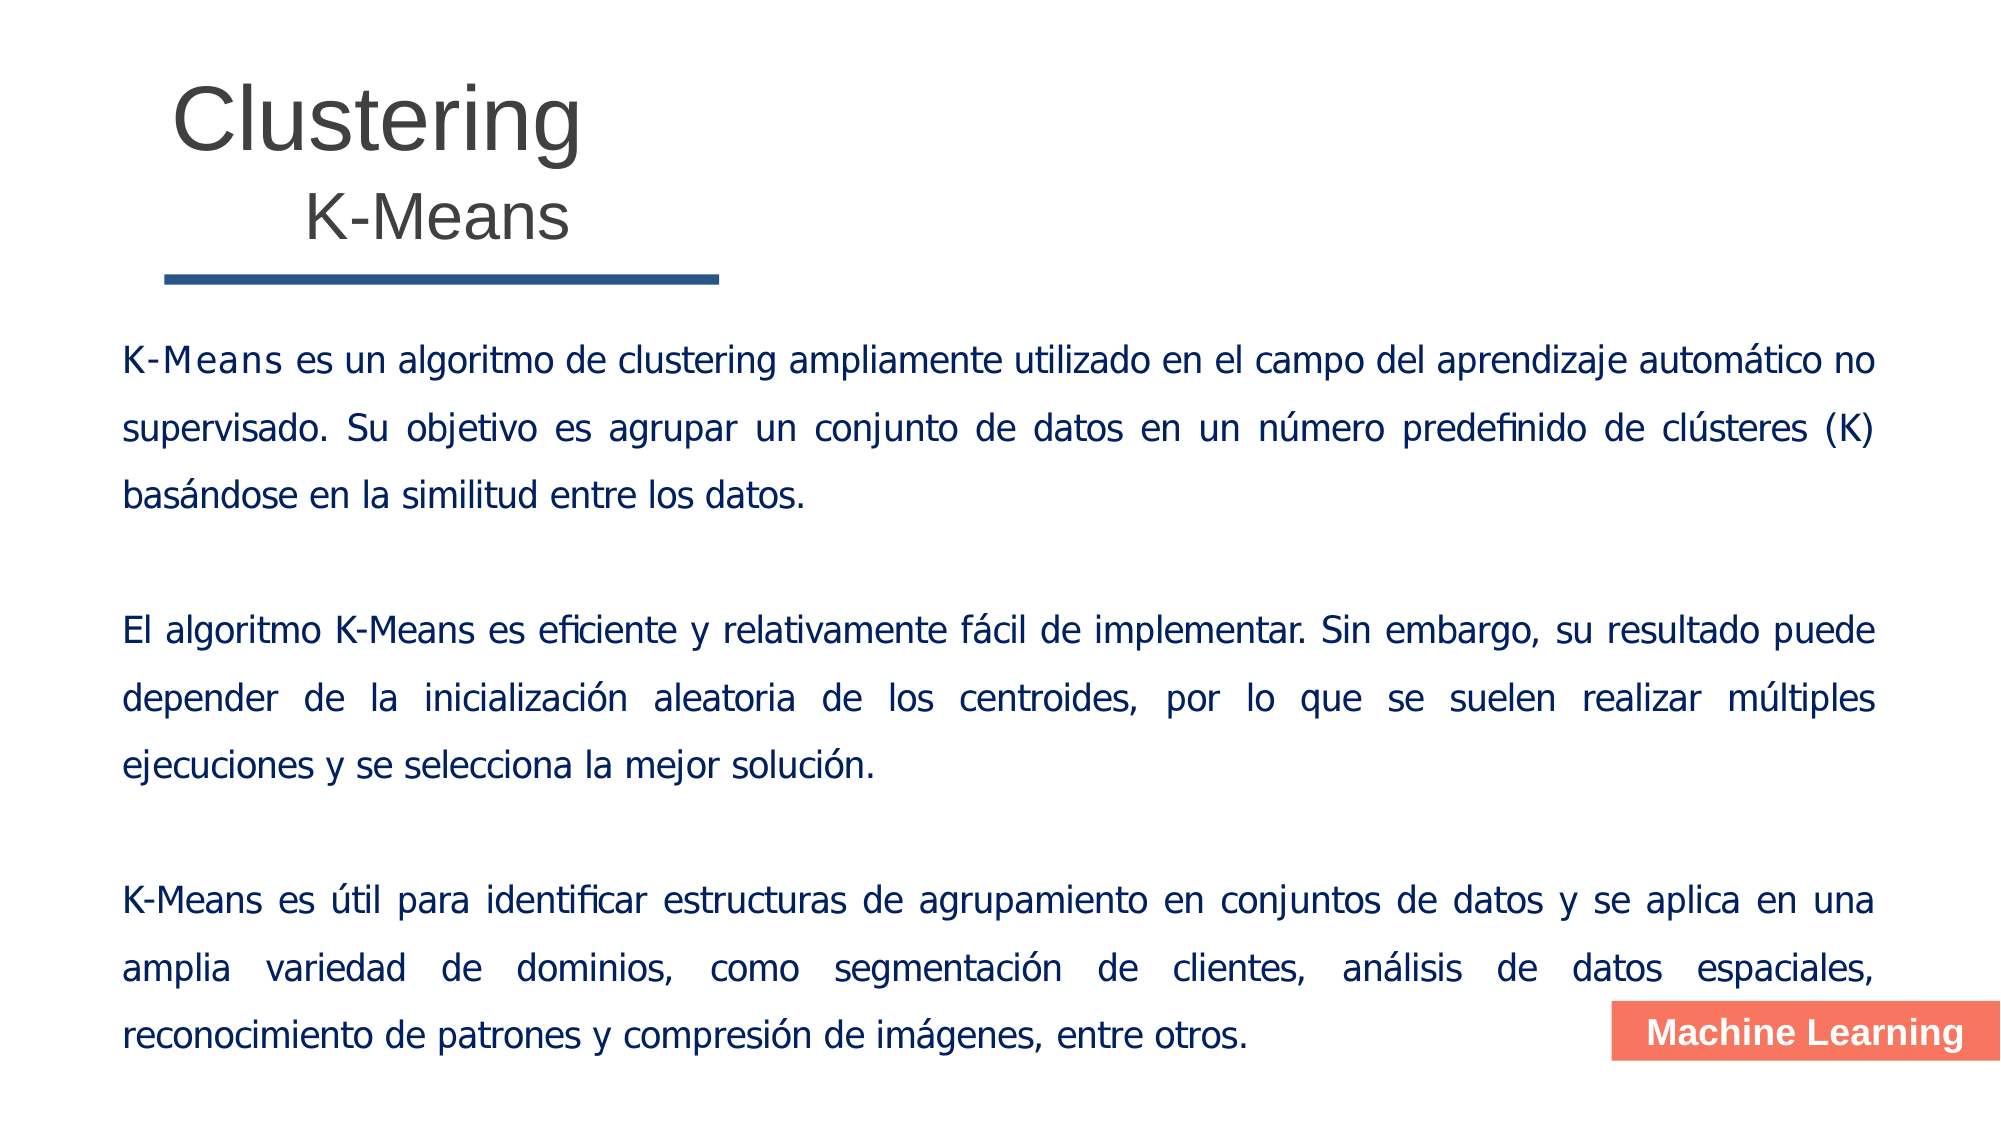

Clustering
K-Means

K-Means es un algoritmo de clustering ampliamente utilizado en el campo del aprendizaje automático no supervisado. Su objetivo es agrupar un conjunto de datos en un número predefinido de clústeres (K) basándose en la similitud entre los datos.

El algoritmo K-Means es eficiente y relativamente fácil de implementar. Sin embargo, su resultado puede depender de la inicialización aleatoria de los centroides, por lo que se suelen realizar múltiples ejecuciones y se selecciona la mejor solución.

K-Means es útil para identificar estructuras de agrupamiento en conjuntos de datos y se aplica en una amplia variedad de dominios, como segmentación de clientes, análisis de datos espaciales, reconocimiento de patrones y compresión de imágenes, entre otros.
Machine Learning